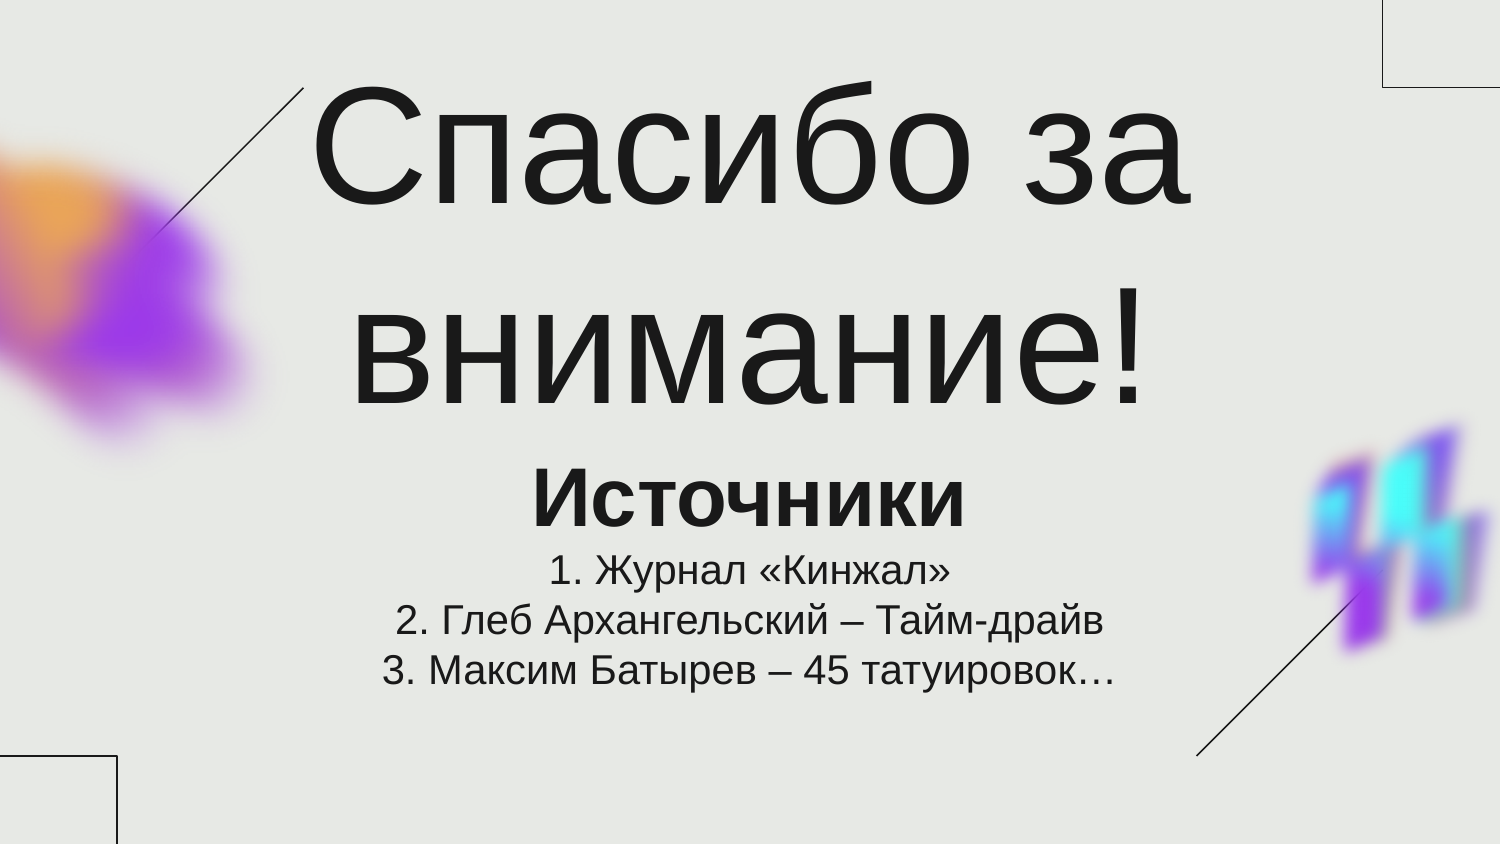

Спасибо за внимание!
Источники
1. Журнал «Кинжал»
2. Глеб Архангельский – Тайм-драйв
3. Максим Батырев – 45 татуировок…